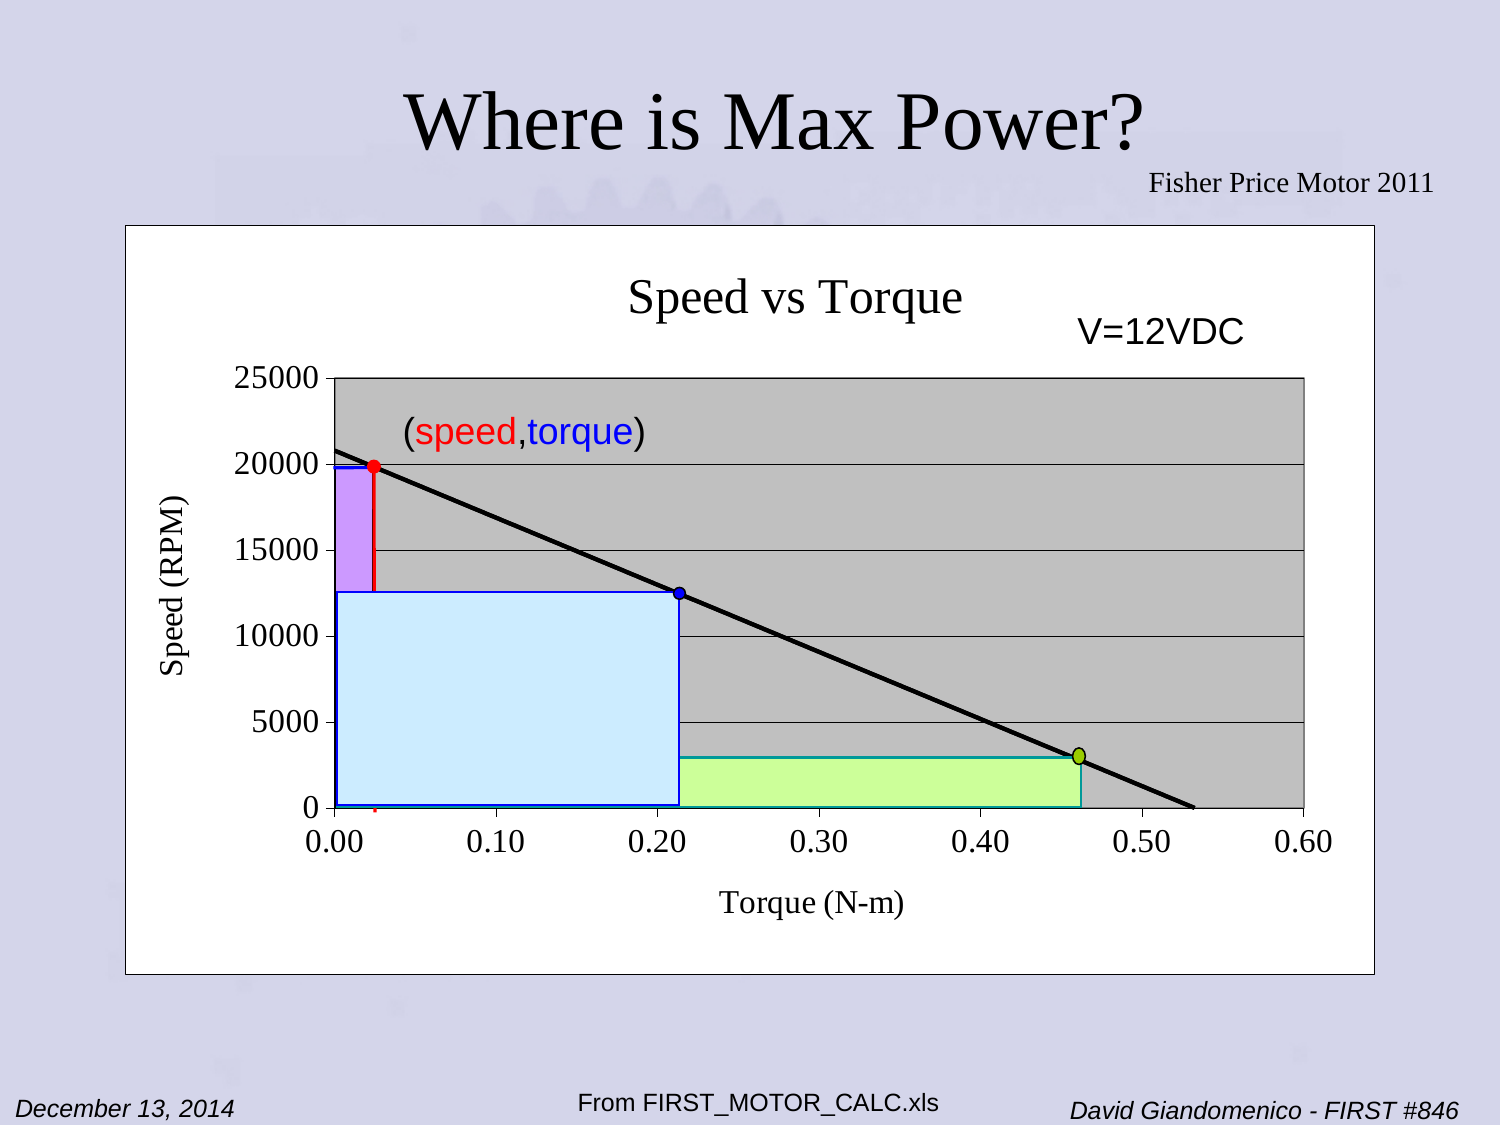

Where is Max Power?
Fisher Price Motor 2011

### Chart: Speed vs Torque

| Category |  |  |
|---|---|---|
V=12VDC
(speed,torque)

From FIRST_MOTOR_CALC.xls
December 13, 2014
David Giandomenico - FIRST #846